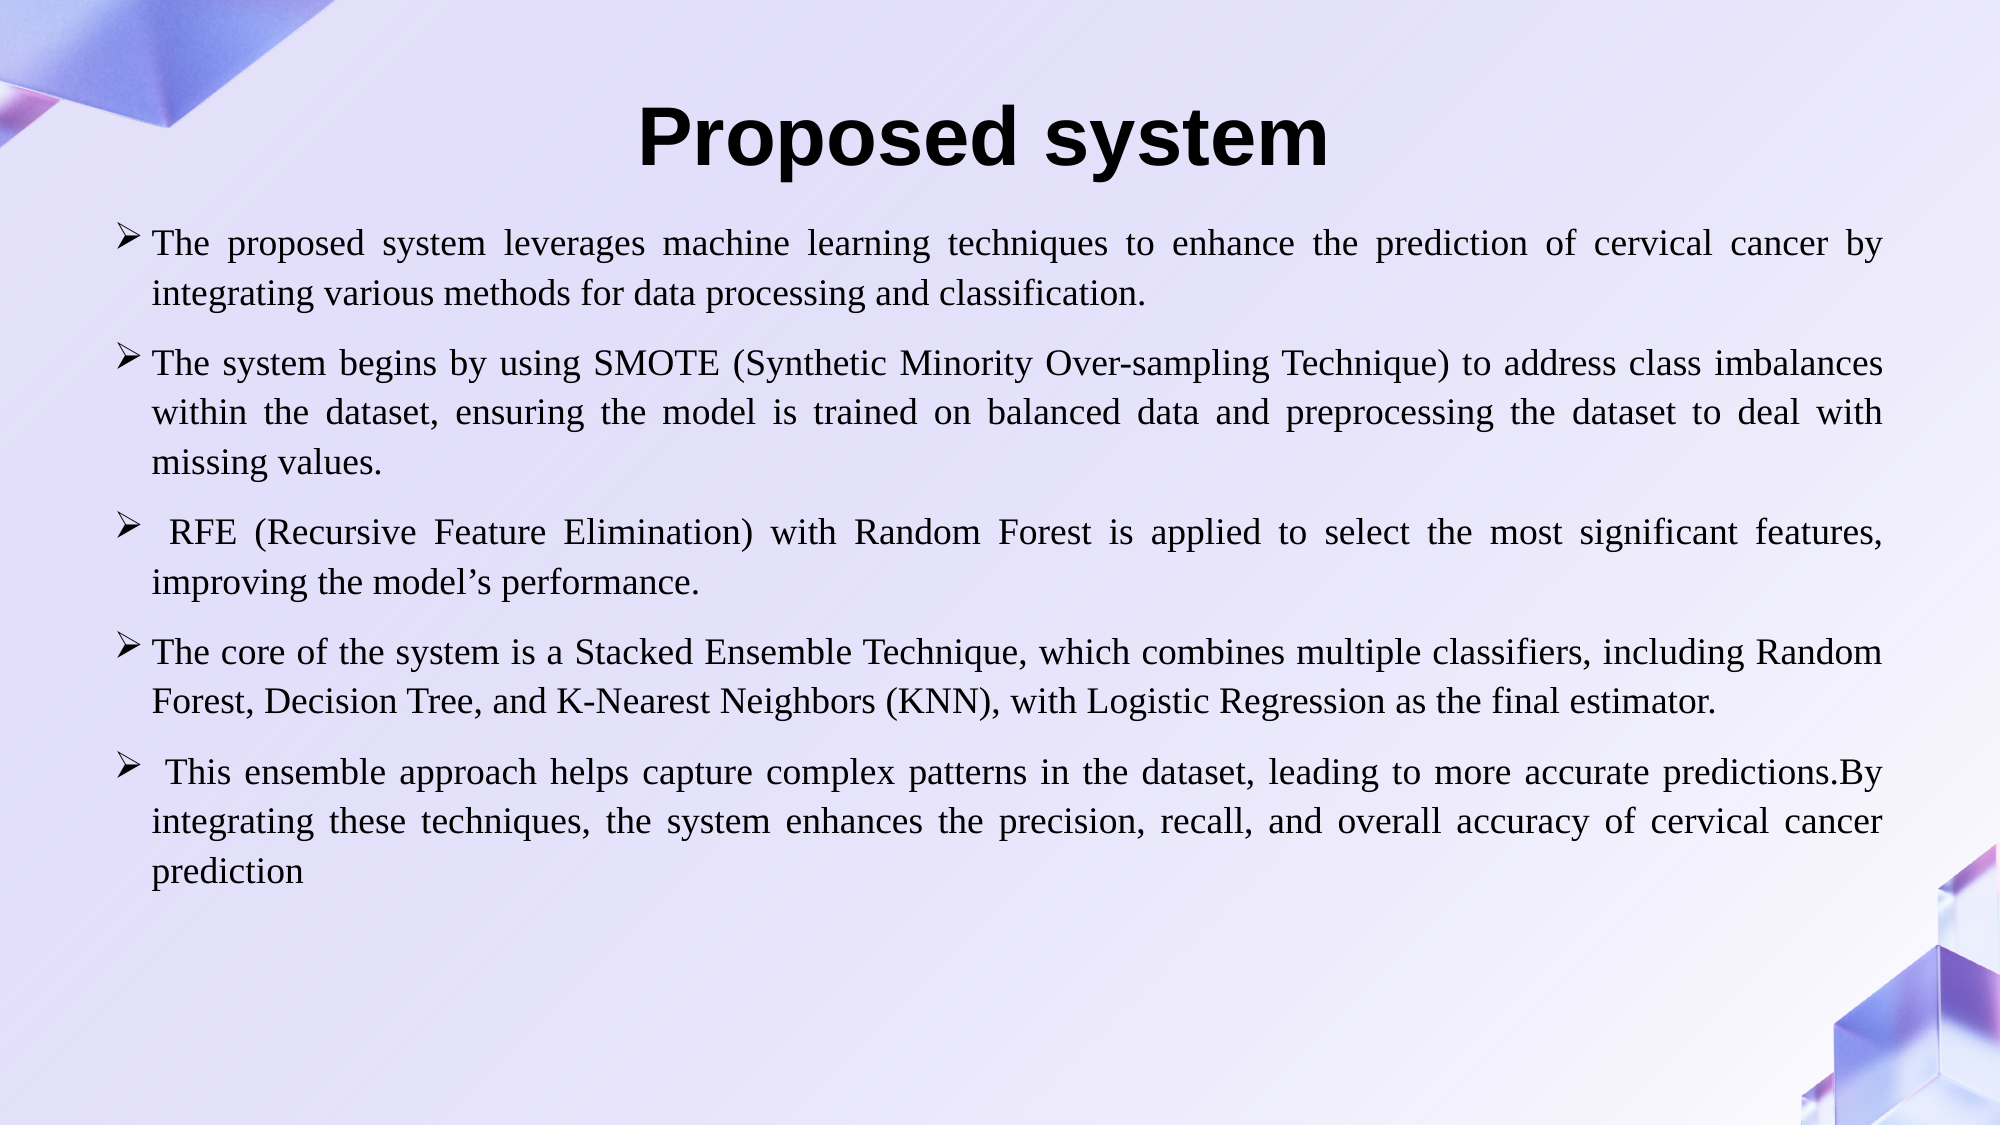

# Proposed system
The proposed system leverages machine learning techniques to enhance the prediction of cervical cancer by integrating various methods for data processing and classification.
The system begins by using SMOTE (Synthetic Minority Over-sampling Technique) to address class imbalances within the dataset, ensuring the model is trained on balanced data and preprocessing the dataset to deal with missing values.
 RFE (Recursive Feature Elimination) with Random Forest is applied to select the most significant features, improving the model’s performance.
The core of the system is a Stacked Ensemble Technique, which combines multiple classifiers, including Random Forest, Decision Tree, and K-Nearest Neighbors (KNN), with Logistic Regression as the final estimator.
 This ensemble approach helps capture complex patterns in the dataset, leading to more accurate predictions.By integrating these techniques, the system enhances the precision, recall, and overall accuracy of cervical cancer prediction